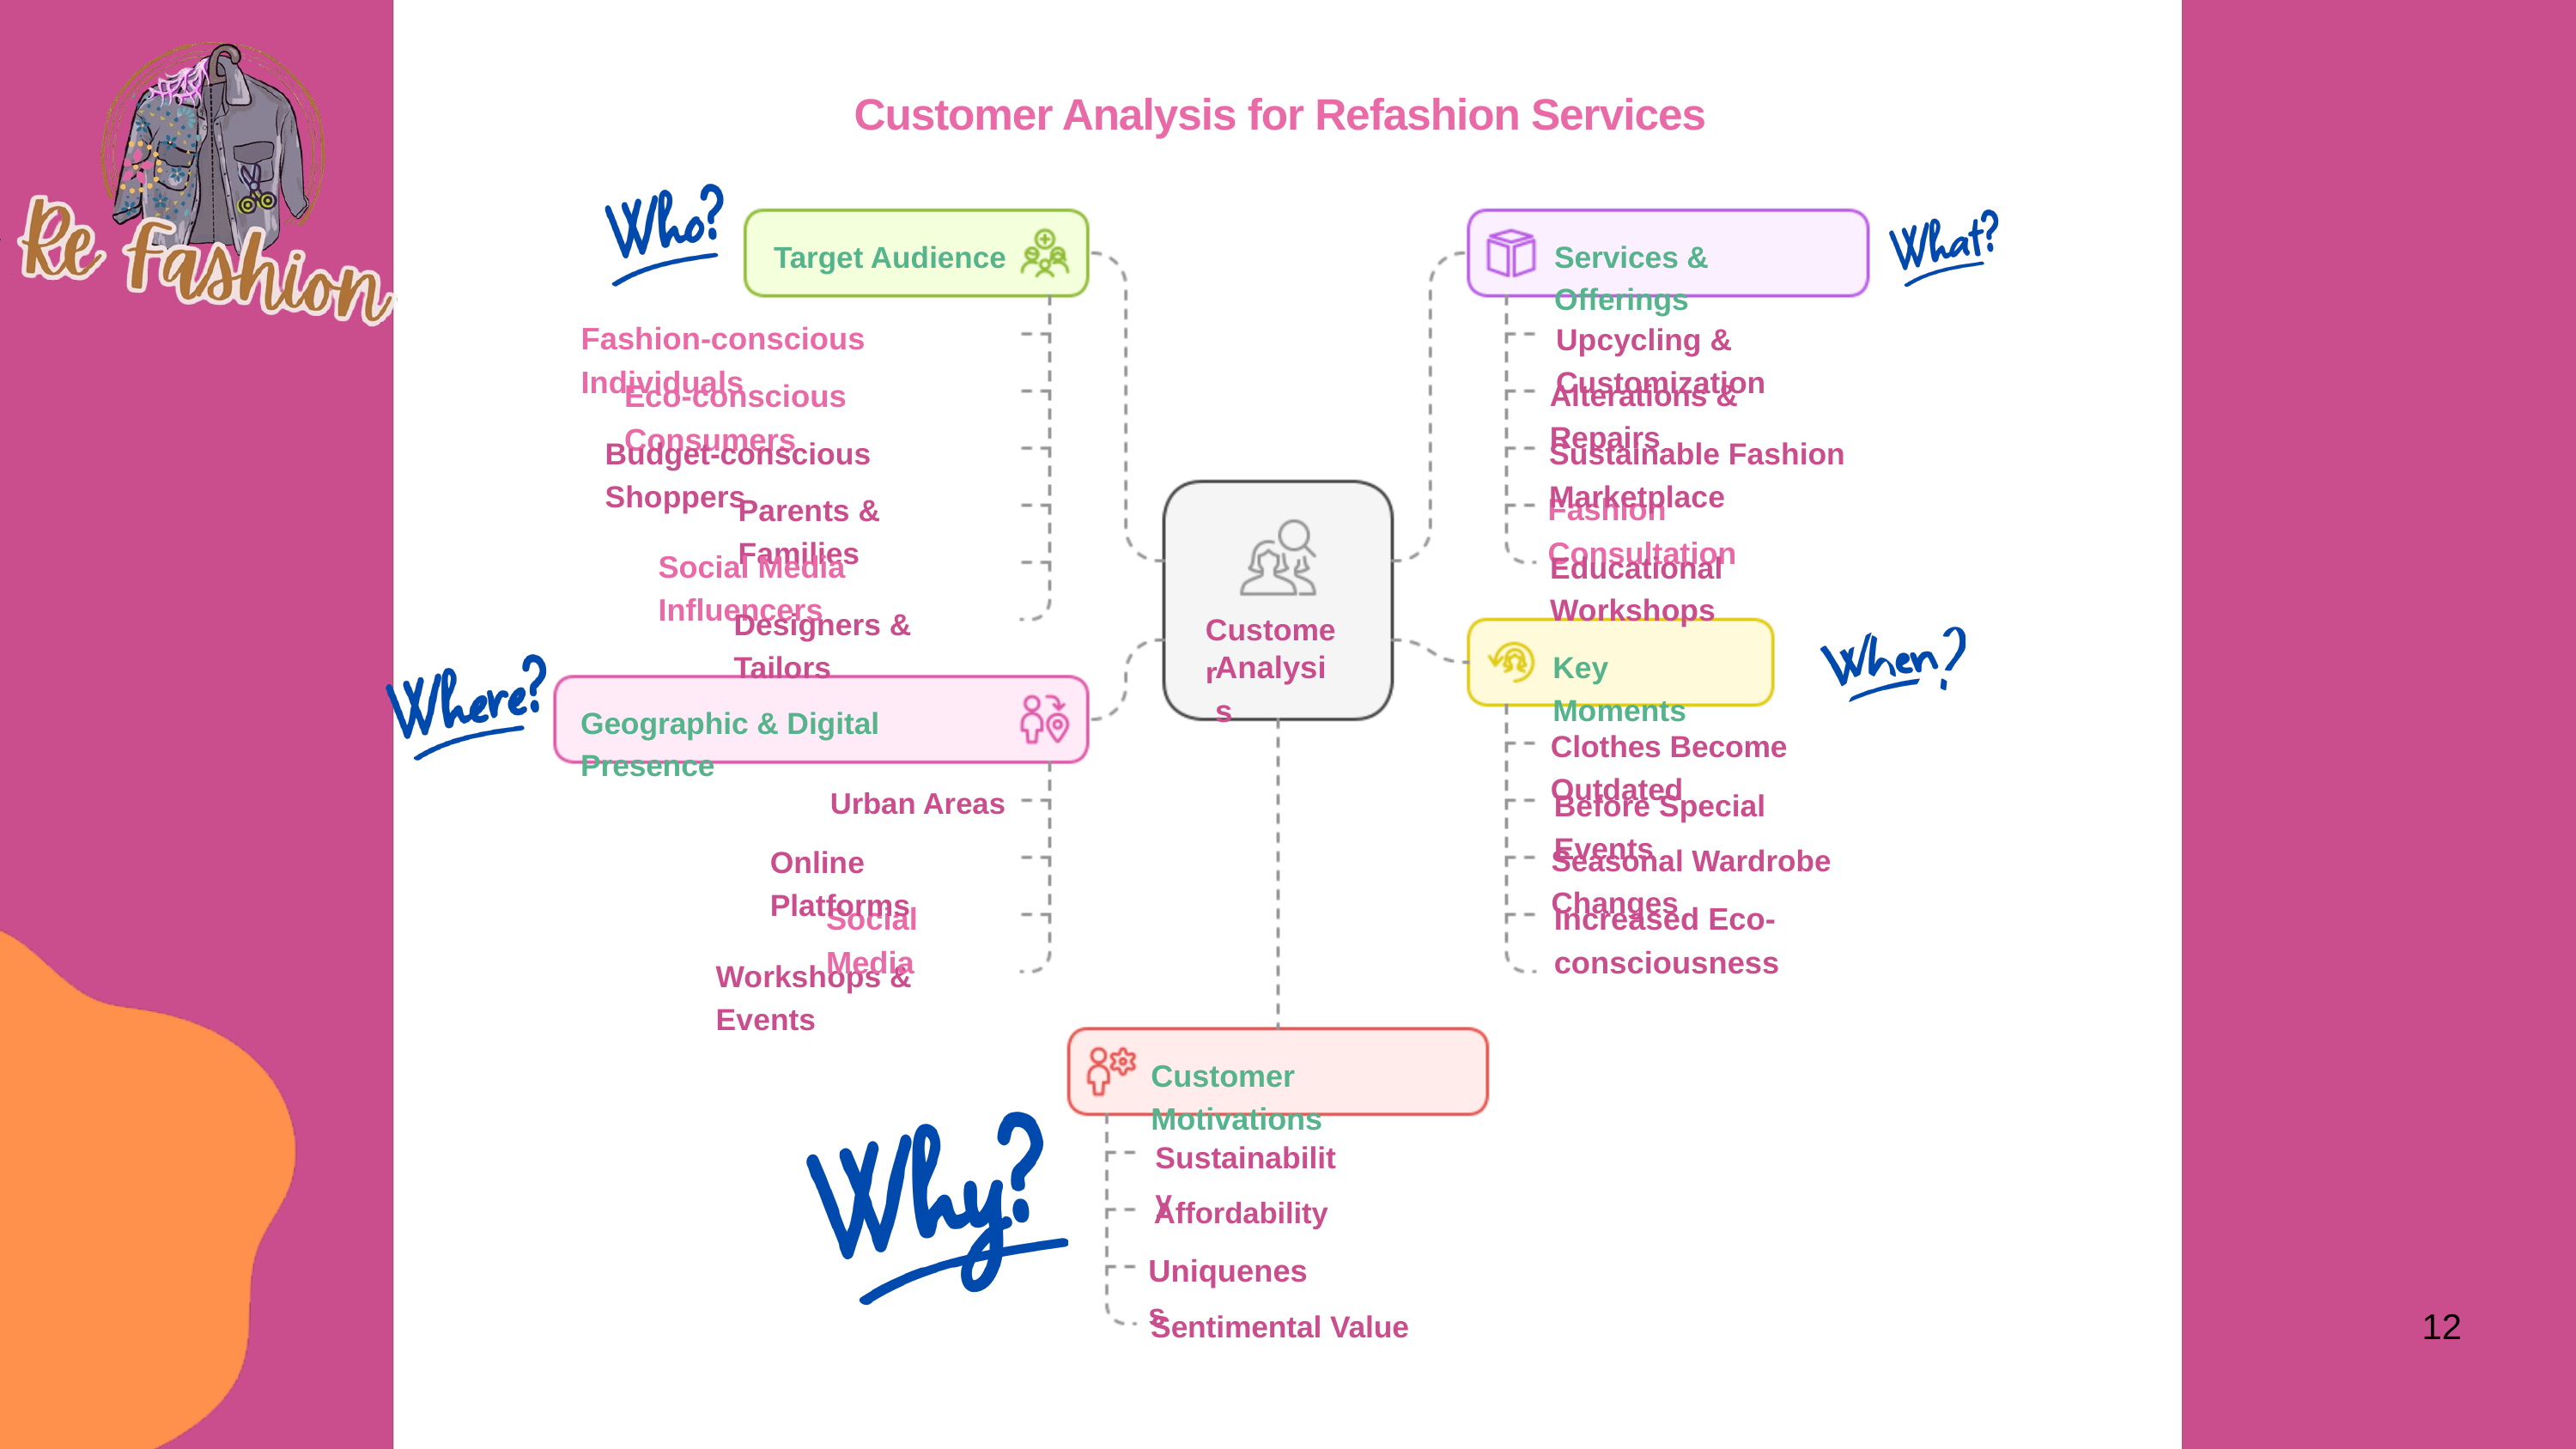

Customer Analysis for Refashion Services

Target Audience
Services & Offerings
Fashion-conscious Individuals
Upcycling & Customization
Eco-conscious Consumers
Alterations & Repairs
Budget-conscious Shoppers
Sustainable Fashion Marketplace
Fashion Consultation
Parents & Families
Social Media Influencers
Educational Workshops
Designers & Tailors
Customer

Analysis
Key Moments

Geographic & Digital Presence
Clothes Become Outdated
Urban Areas
Before Special Events
Seasonal Wardrobe Changes
Online Platforms
Social Media
Increased Eco-consciousness

Workshops & Events
Budget Constraints
Customer Motivations

Sustainability
Affordability
Uniqueness
12
Sentimental Value